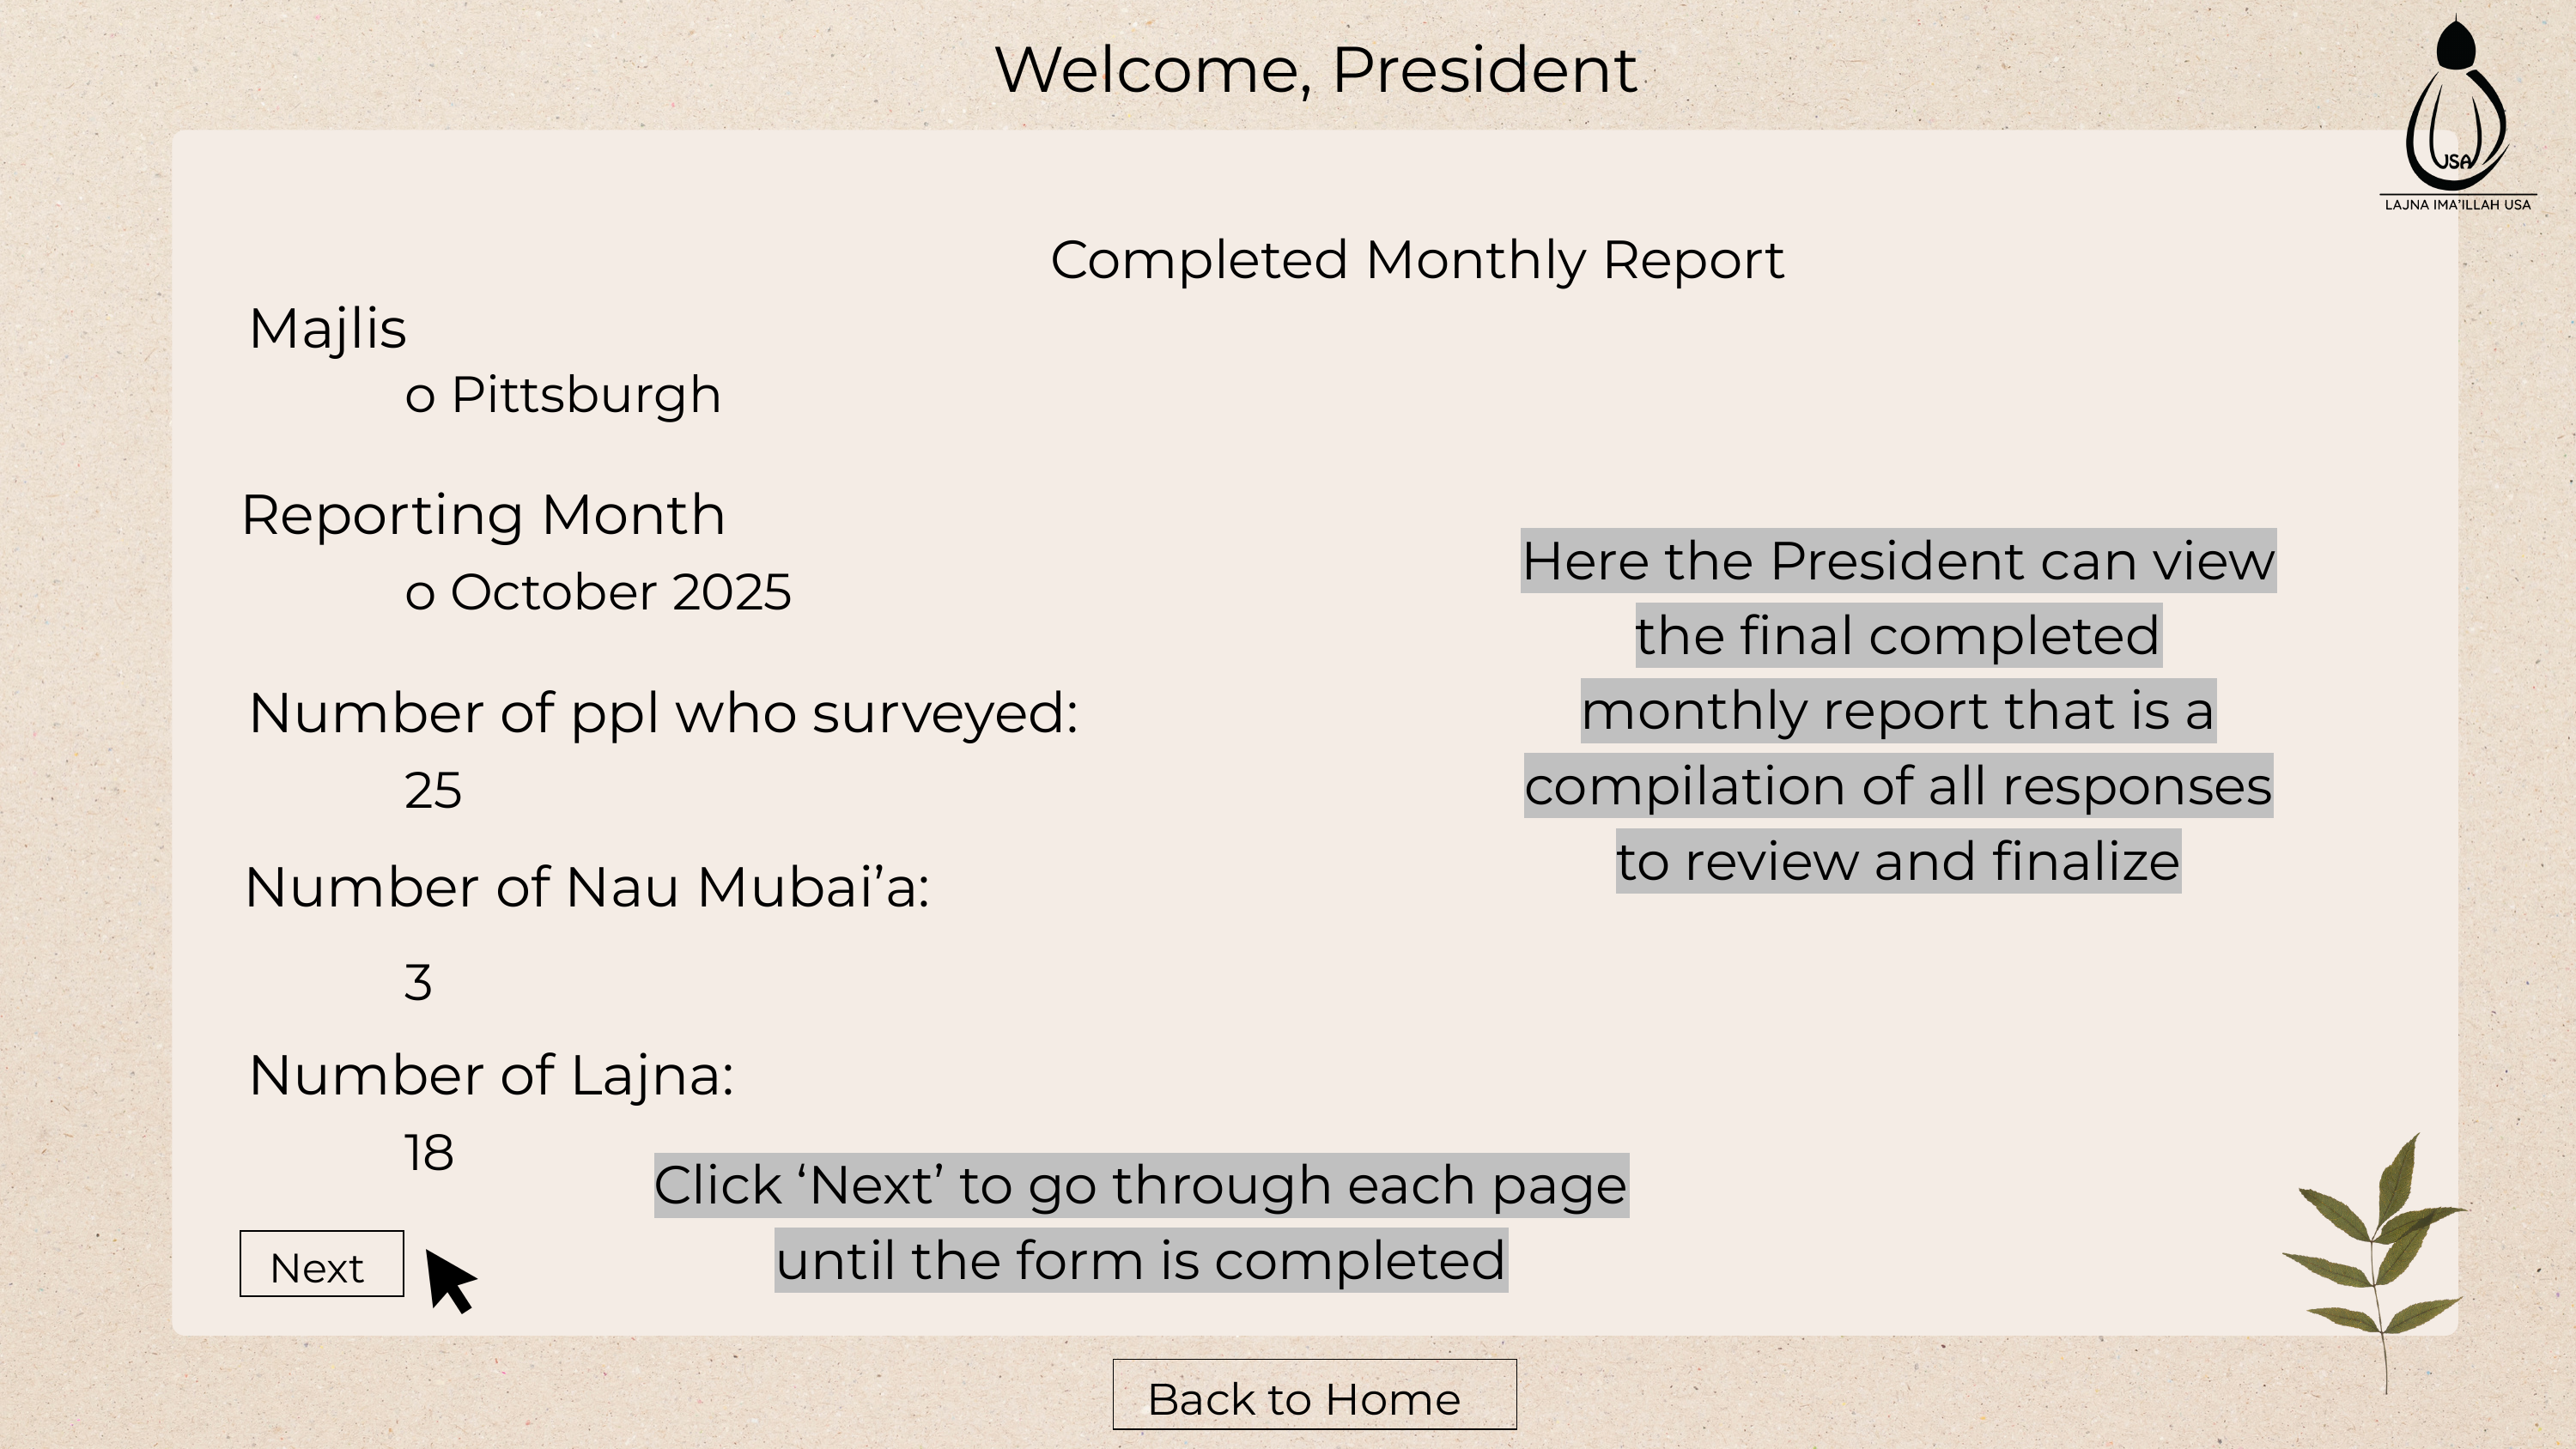

Welcome, President

Completed Monthly Report
Majlis
o Pittsburgh
Reporting Month
Here the President can view the final completed monthly report that is a compilation of all responses to review and finalize
o October 2025
Number of ppl who surveyed:
25
Number of Nau Mubai’a:
3
Number of Lajna:
18

Click ‘Next’ to go through each page until the form is completed

Next

Back to Home